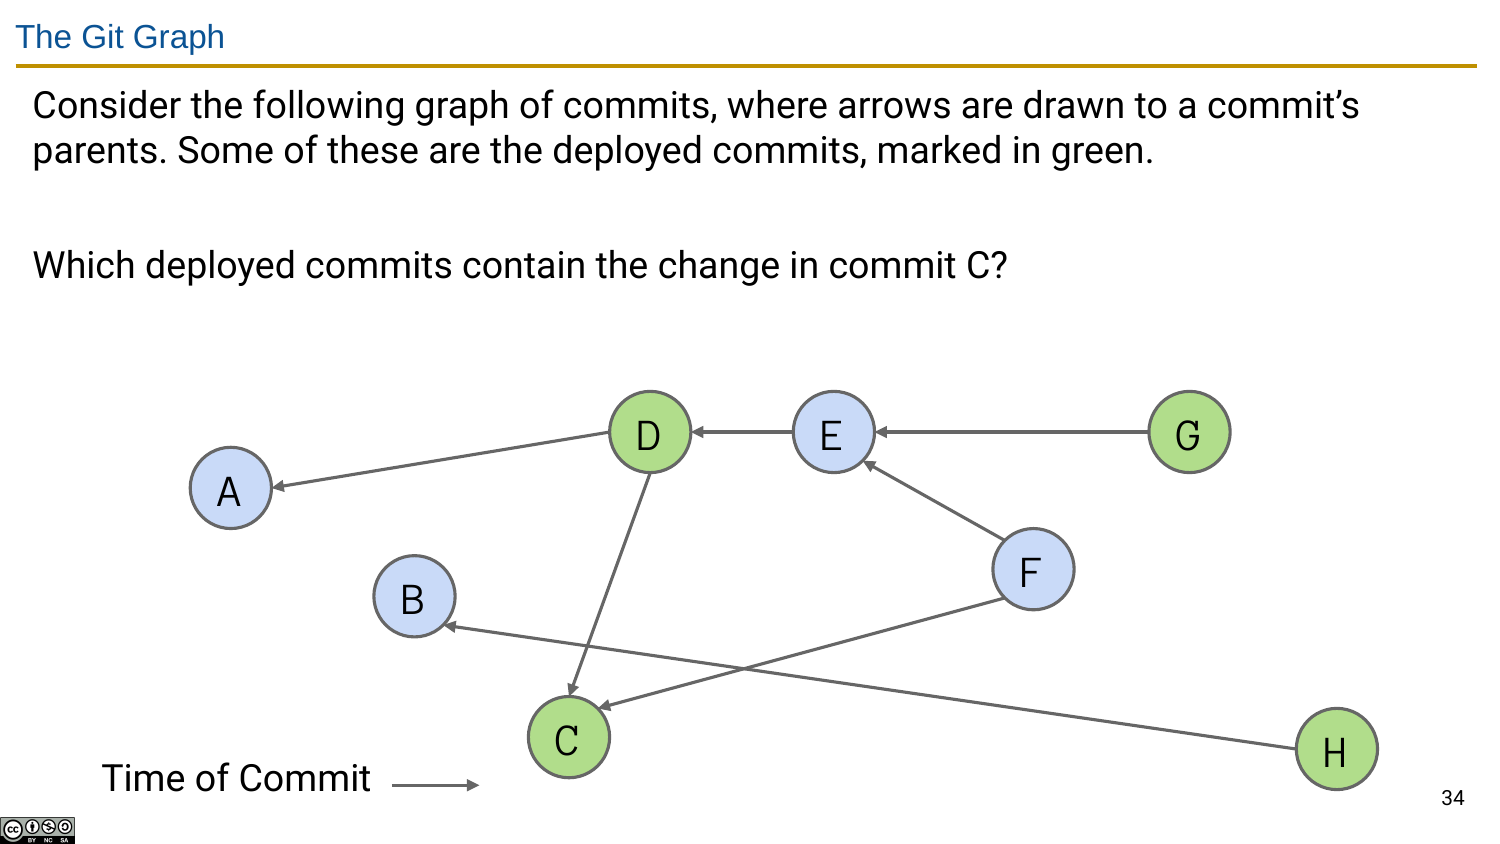

# The Git Graph
Consider the following graph of commits, where arrows are drawn to a commit’s parents. Some of these are the deployed commits, marked in green.

Which deployed commits contain the change in commit C?
G
D
E
A
F
B
C
H
Time of Commit
34